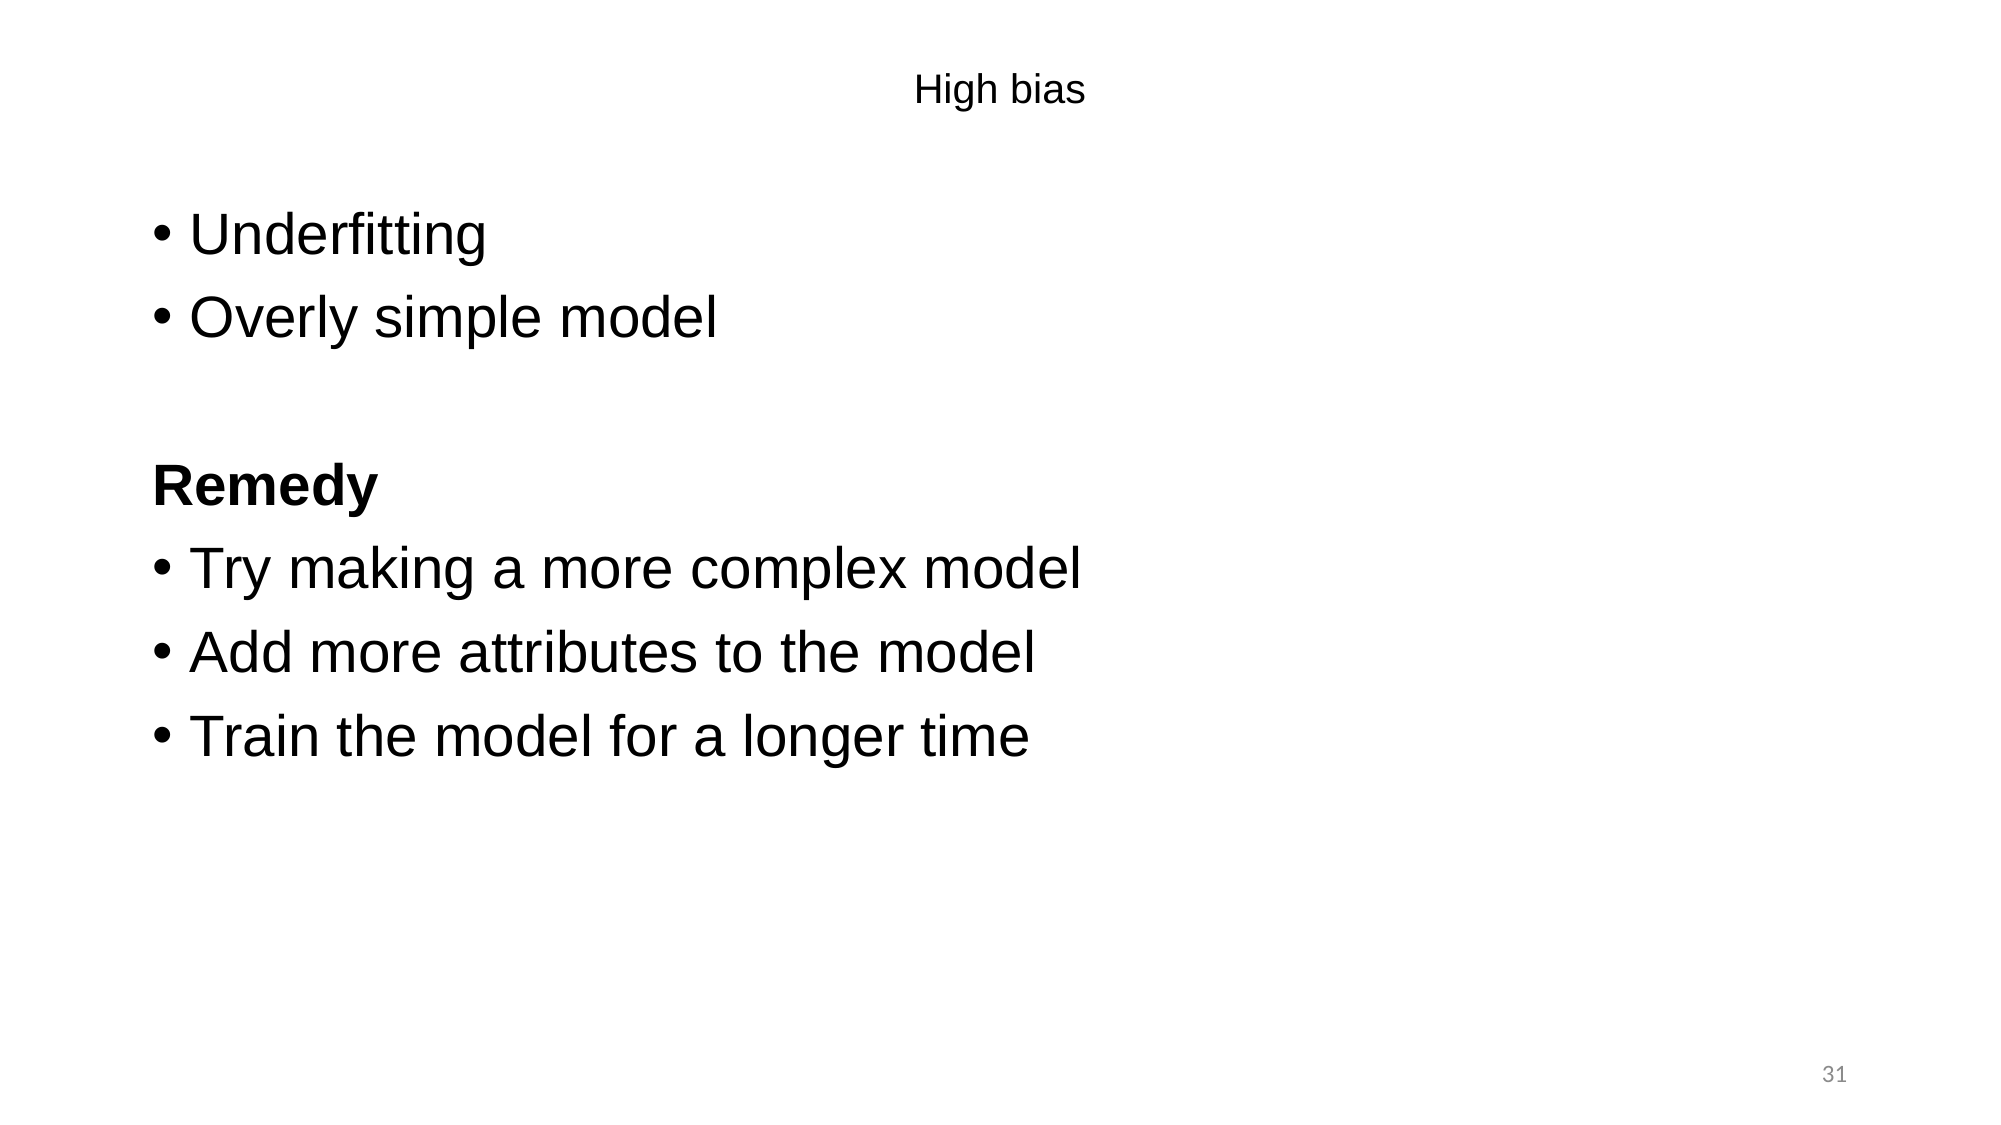

# High bias
Underfitting
Overly simple model

Remedy
Try making a more complex model
Add more attributes to the model
Train the model for a longer time

31